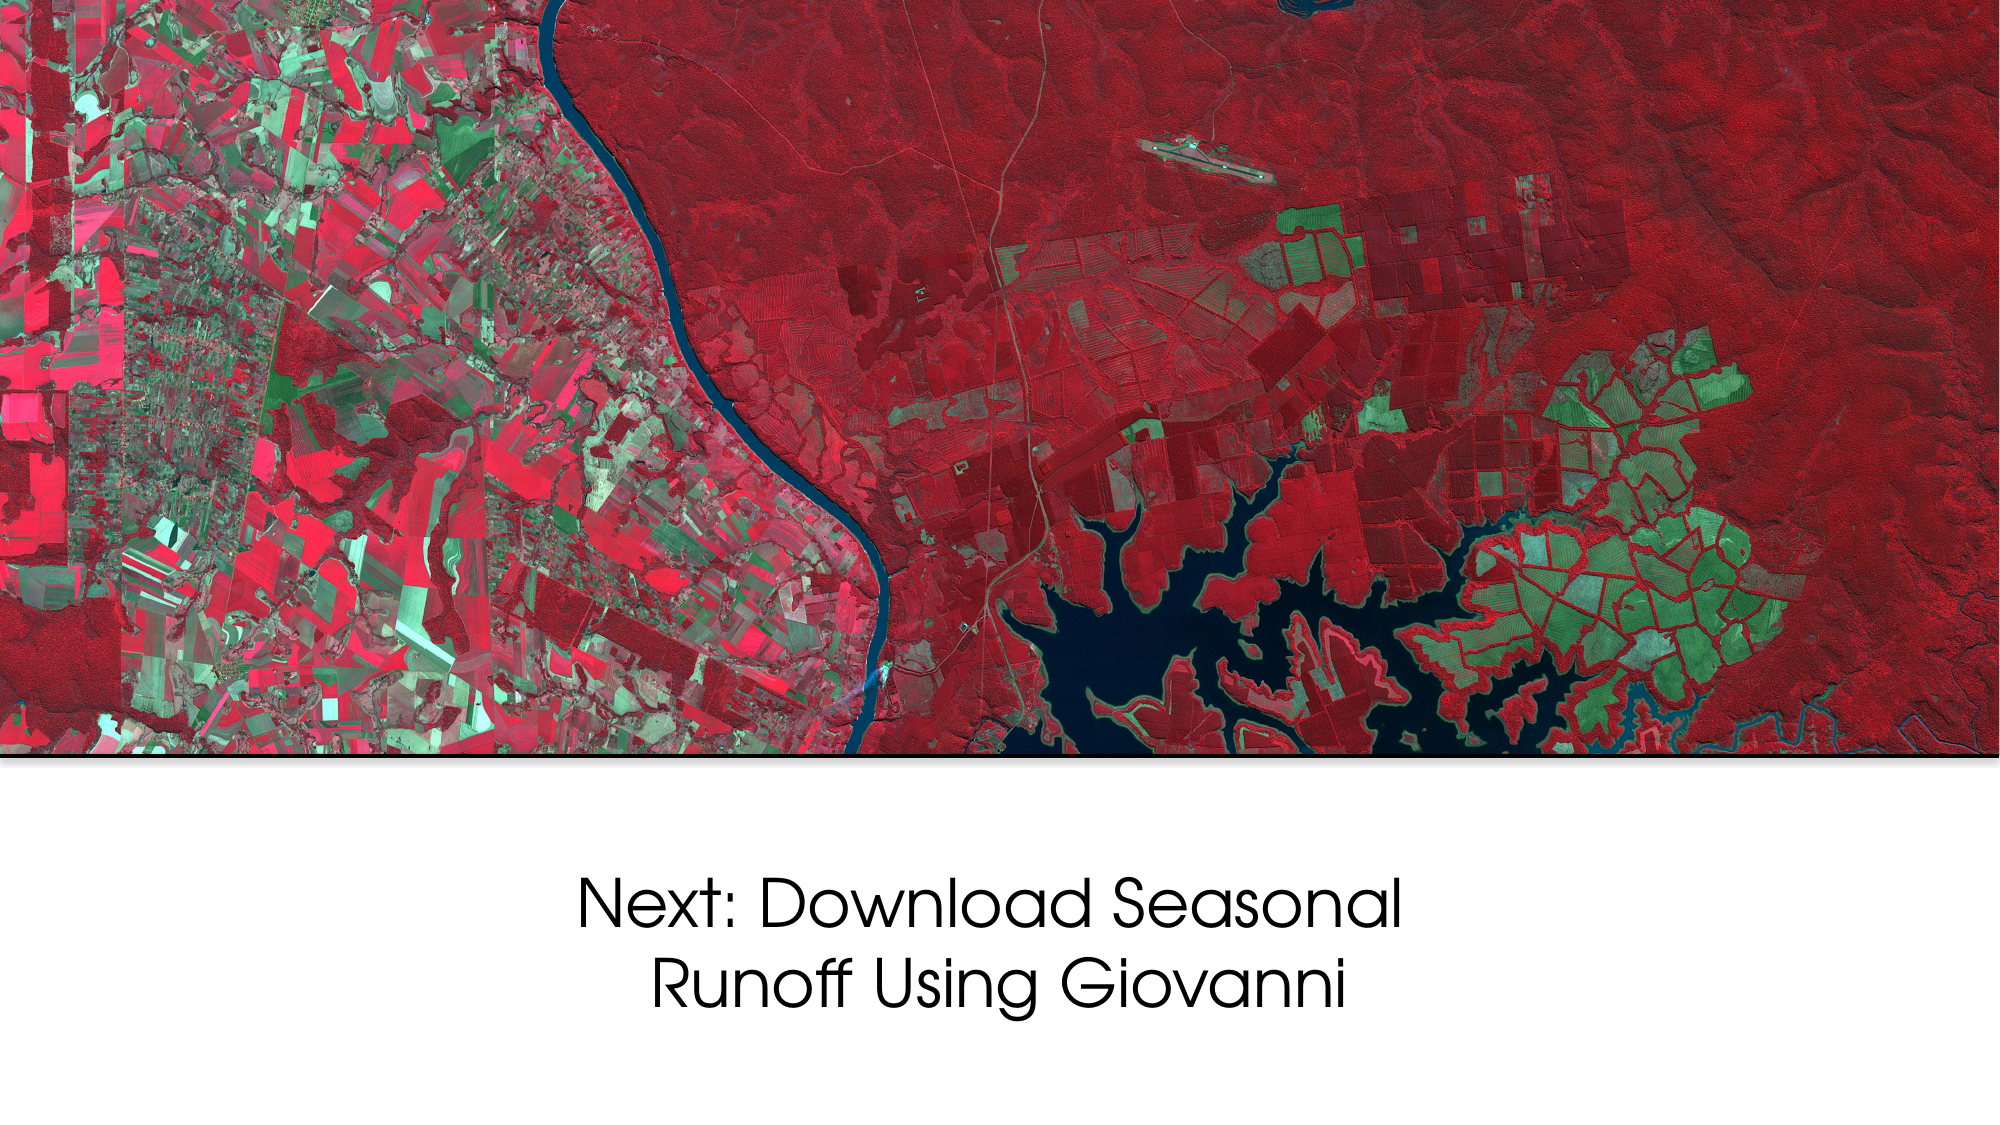

# Next: Download Seasonal Runoff Using Giovanni